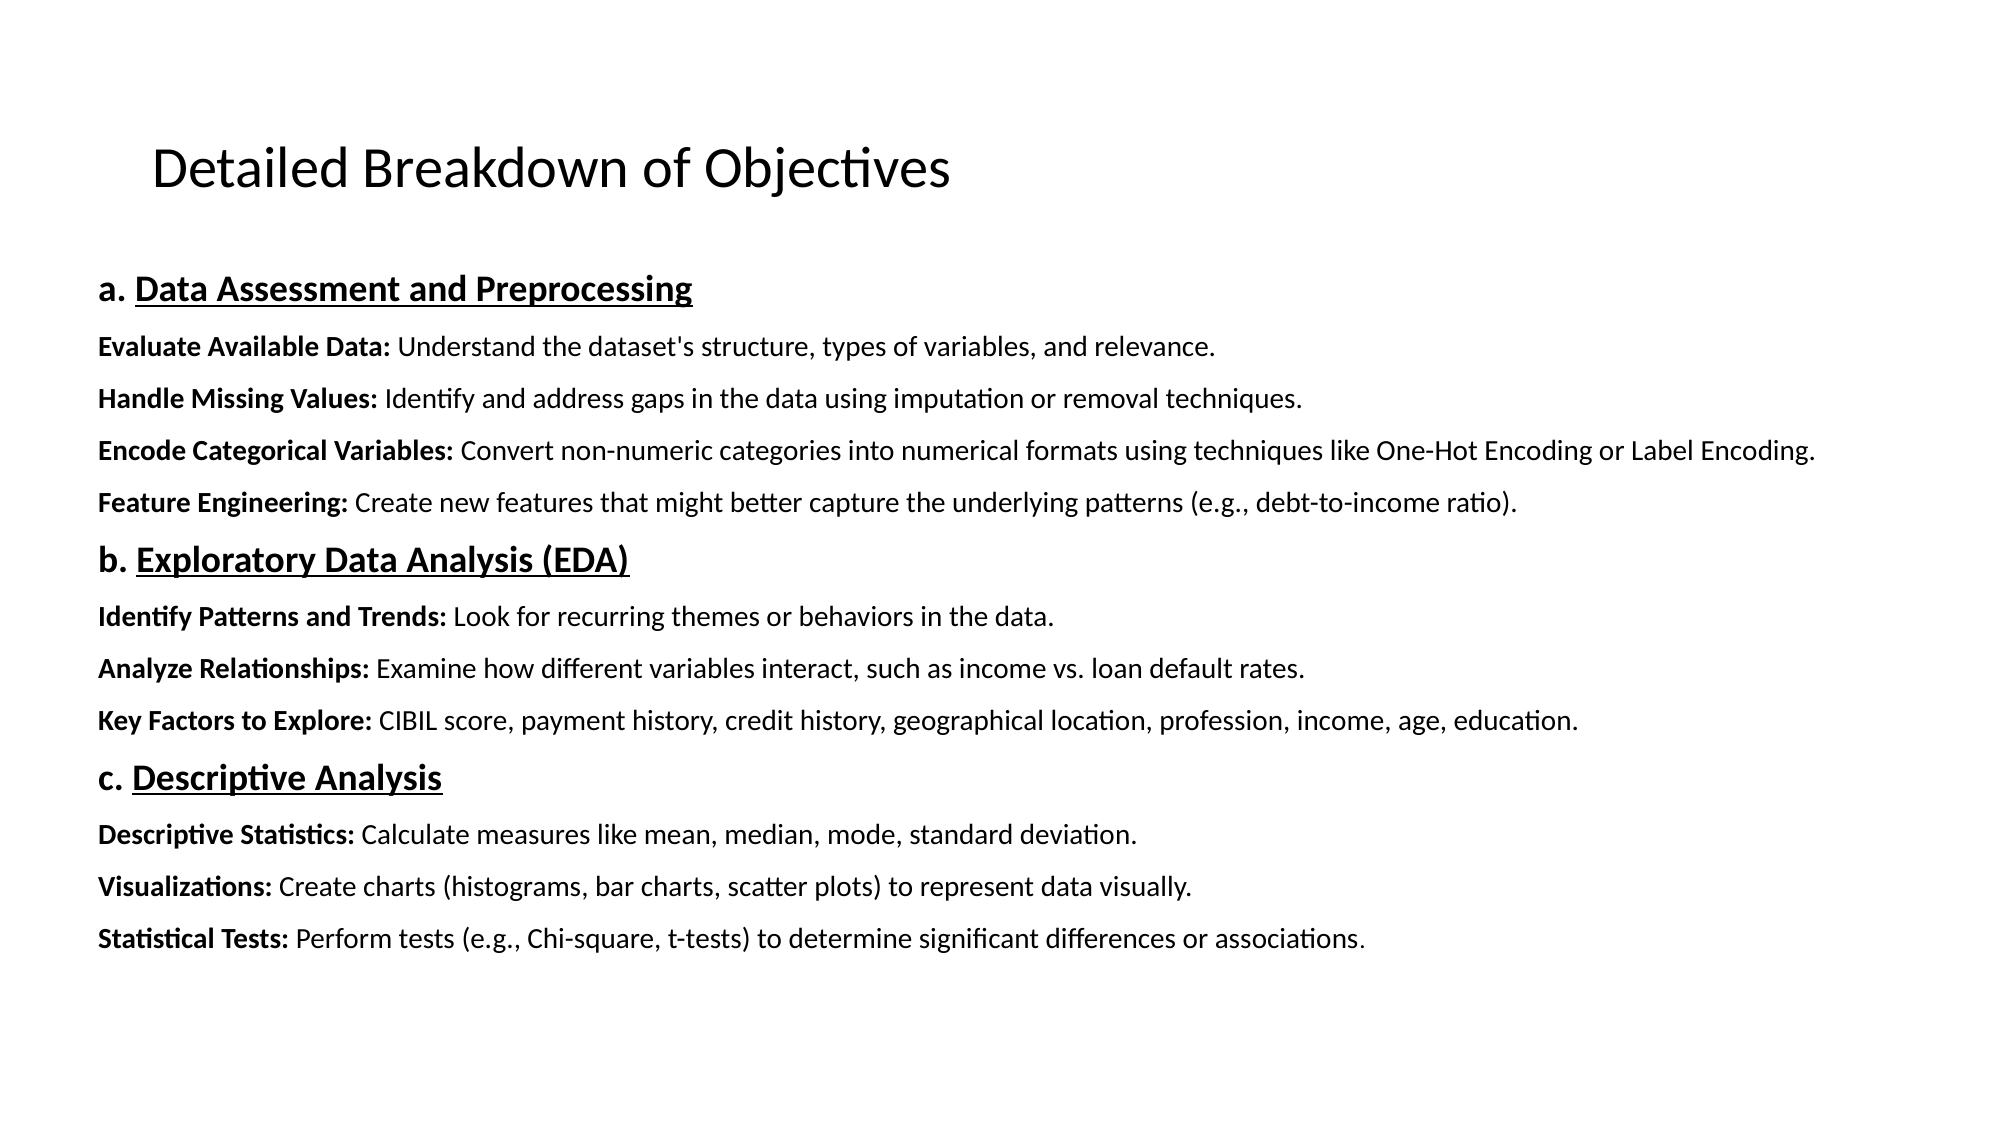

# Detailed Breakdown of Objectives

a. Data Assessment and Preprocessing
Evaluate Available Data: Understand the dataset's structure, types of variables, and relevance.
Handle Missing Values: Identify and address gaps in the data using imputation or removal techniques.
Encode Categorical Variables: Convert non-numeric categories into numerical formats using techniques like One-Hot Encoding or Label Encoding.
Feature Engineering: Create new features that might better capture the underlying patterns (e.g., debt-to-income ratio).
b. Exploratory Data Analysis (EDA)
Identify Patterns and Trends: Look for recurring themes or behaviors in the data.
Analyze Relationships: Examine how different variables interact, such as income vs. loan default rates.
Key Factors to Explore: CIBIL score, payment history, credit history, geographical location, profession, income, age, education.
c. Descriptive Analysis
Descriptive Statistics: Calculate measures like mean, median, mode, standard deviation.
Visualizations: Create charts (histograms, bar charts, scatter plots) to represent data visually.
Statistical Tests: Perform tests (e.g., Chi-square, t-tests) to determine significant differences or associations.